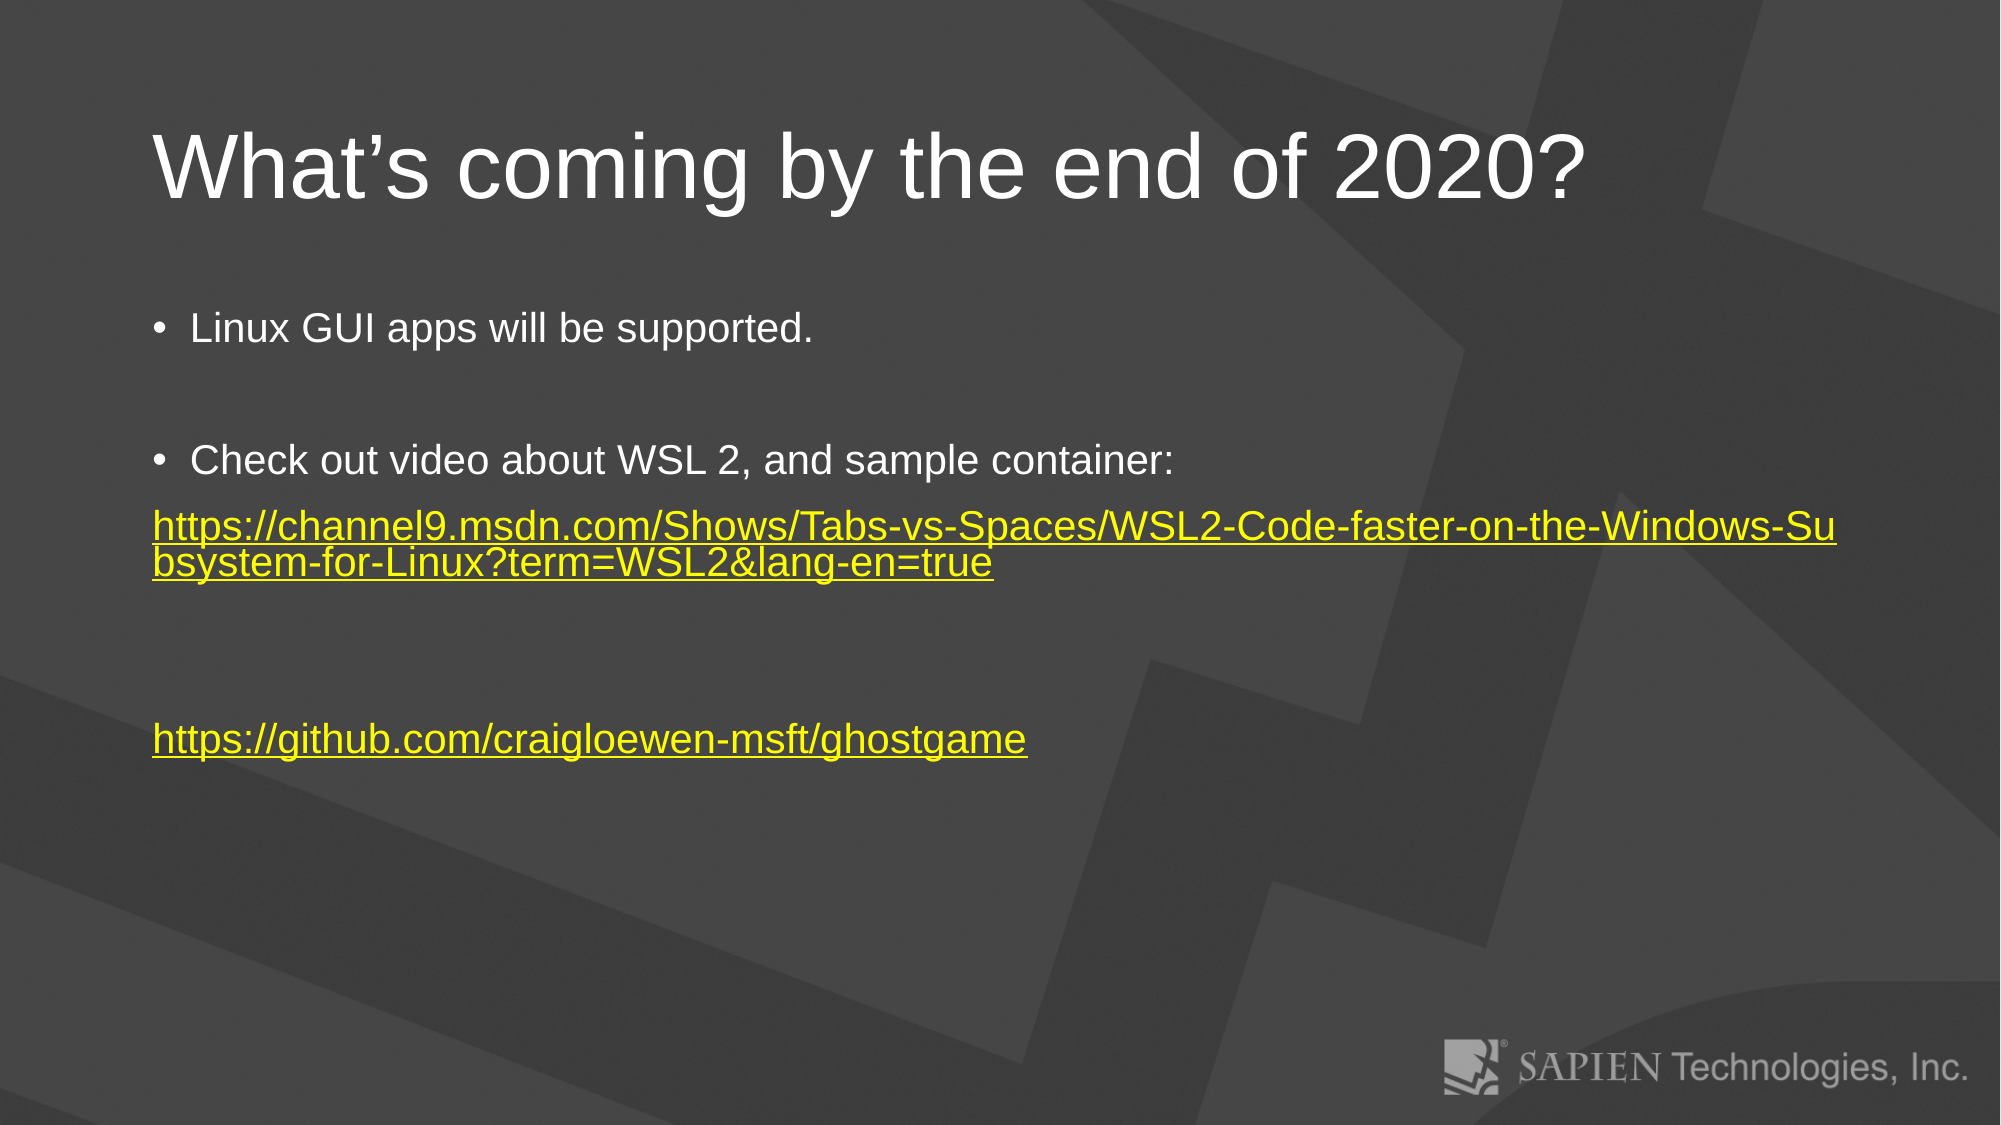

# What’s coming by the end of 2020?
Linux GUI apps will be supported.

Check out video about WSL 2, and sample container:
https://channel9.msdn.com/Shows/Tabs-vs-Spaces/WSL2-Code-faster-on-the-Windows-Subsystem-for-Linux?term=WSL2&lang-en=true

https://github.com/craigloewen-msft/ghostgame